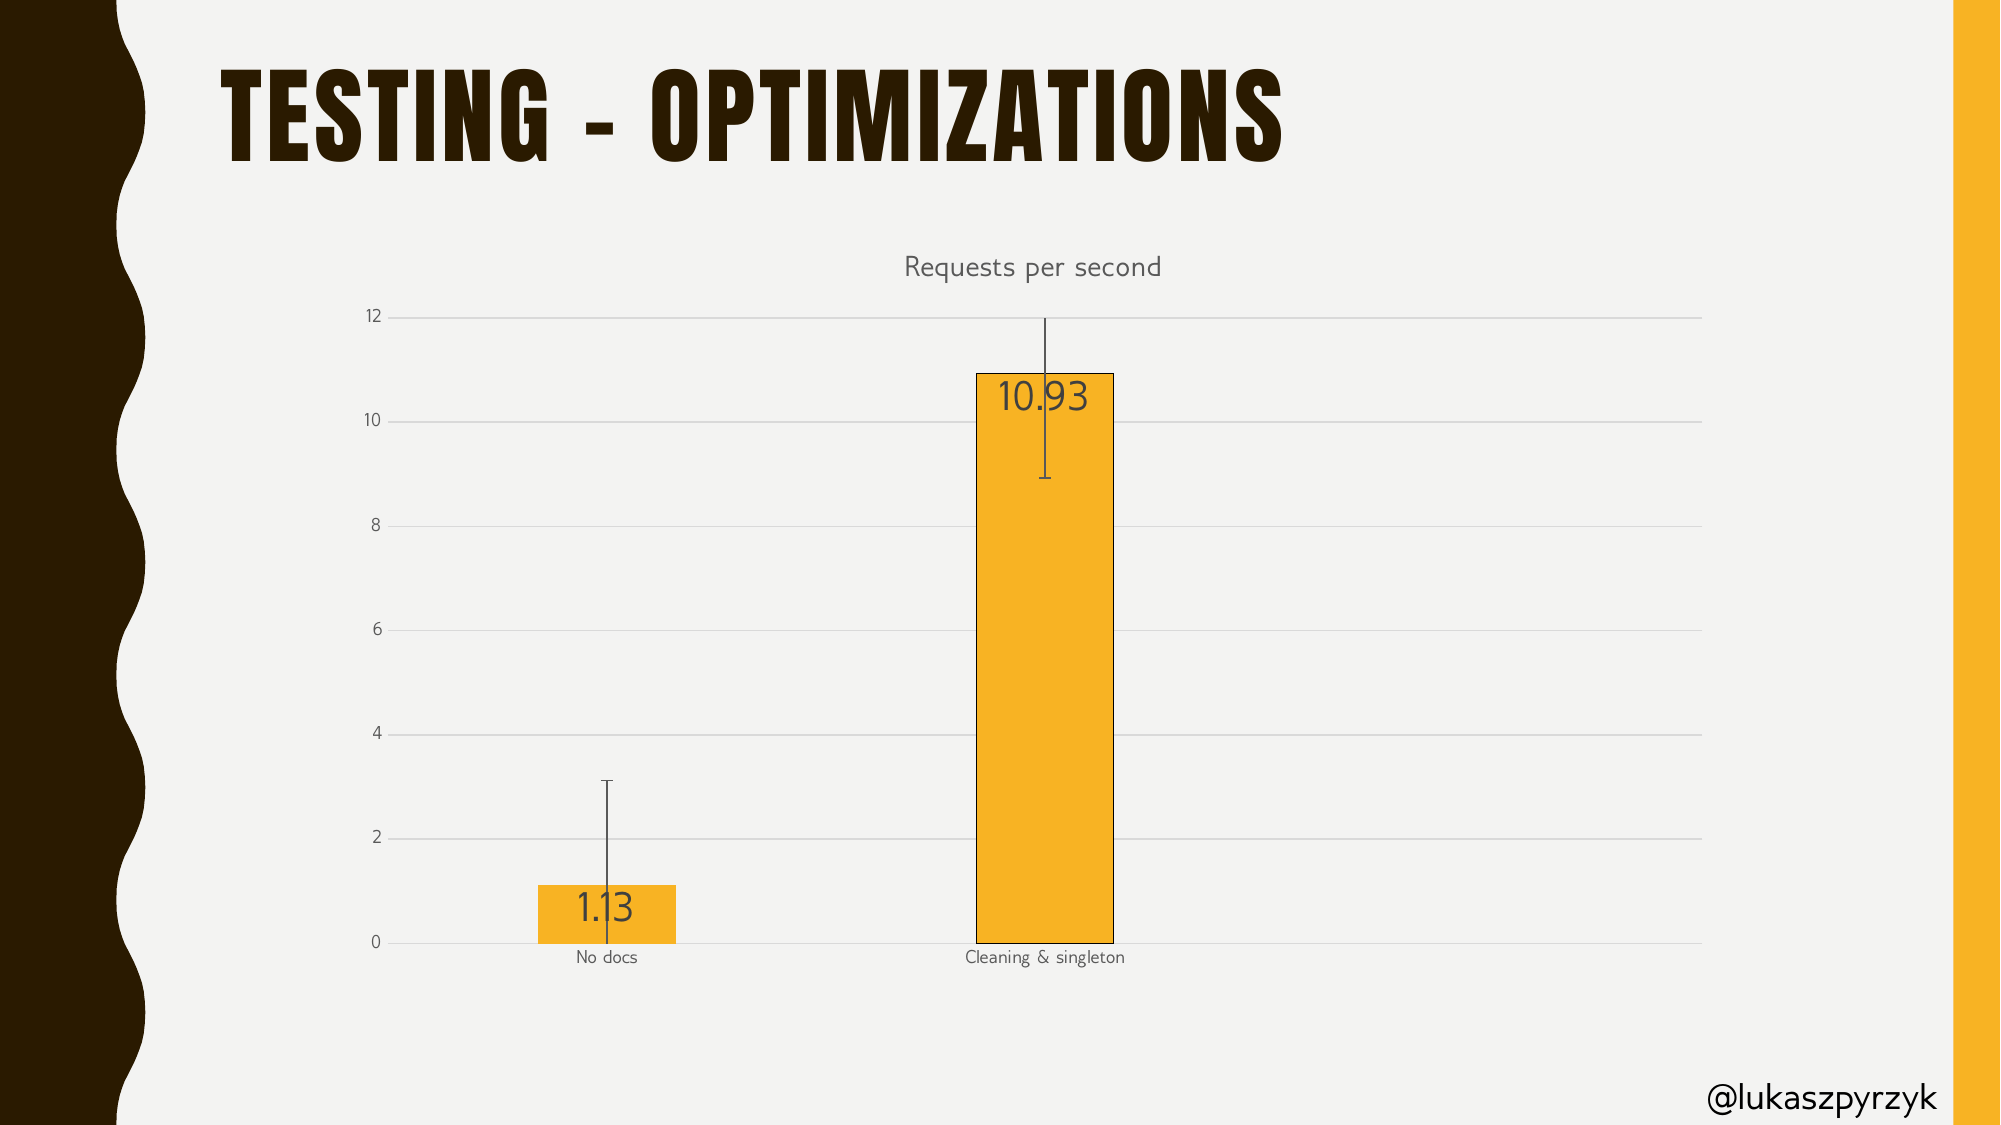

# Testing - optimizations

### Chart:

| Category | Requests per second |
|---|---|
| No docs | 1.13 |
| Cleaning & singleton | 10.93 |
@lukaszpyrzyk